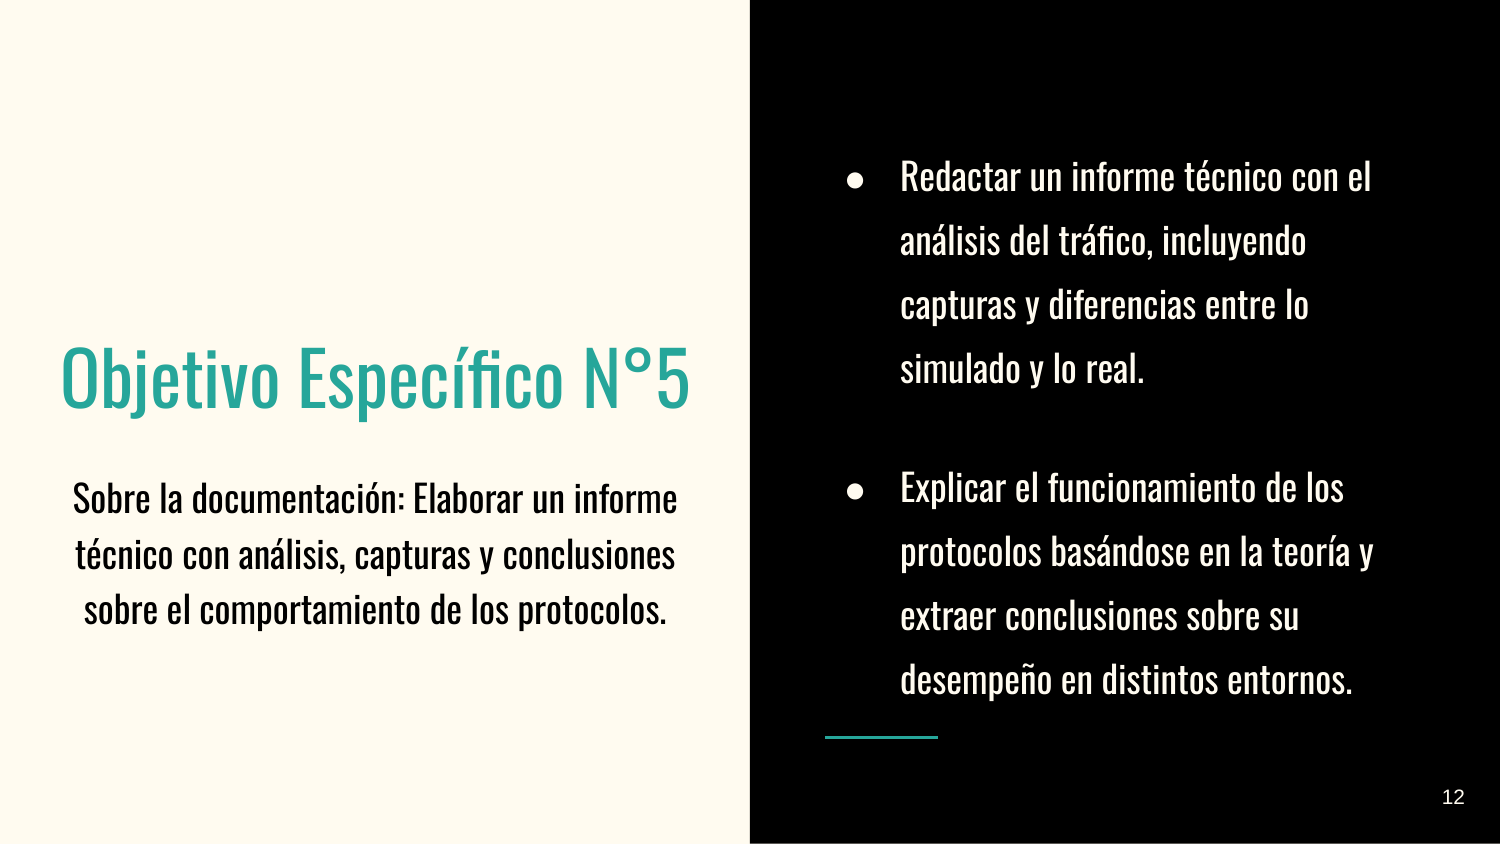

Redactar un informe técnico con el análisis del tráfico, incluyendo capturas y diferencias entre lo simulado y lo real.
Explicar el funcionamiento de los protocolos basándose en la teoría y extraer conclusiones sobre su desempeño en distintos entornos.
# Objetivo Específico N°5
Sobre la documentación: Elaborar un informe técnico con análisis, capturas y conclusiones sobre el comportamiento de los protocolos.
12